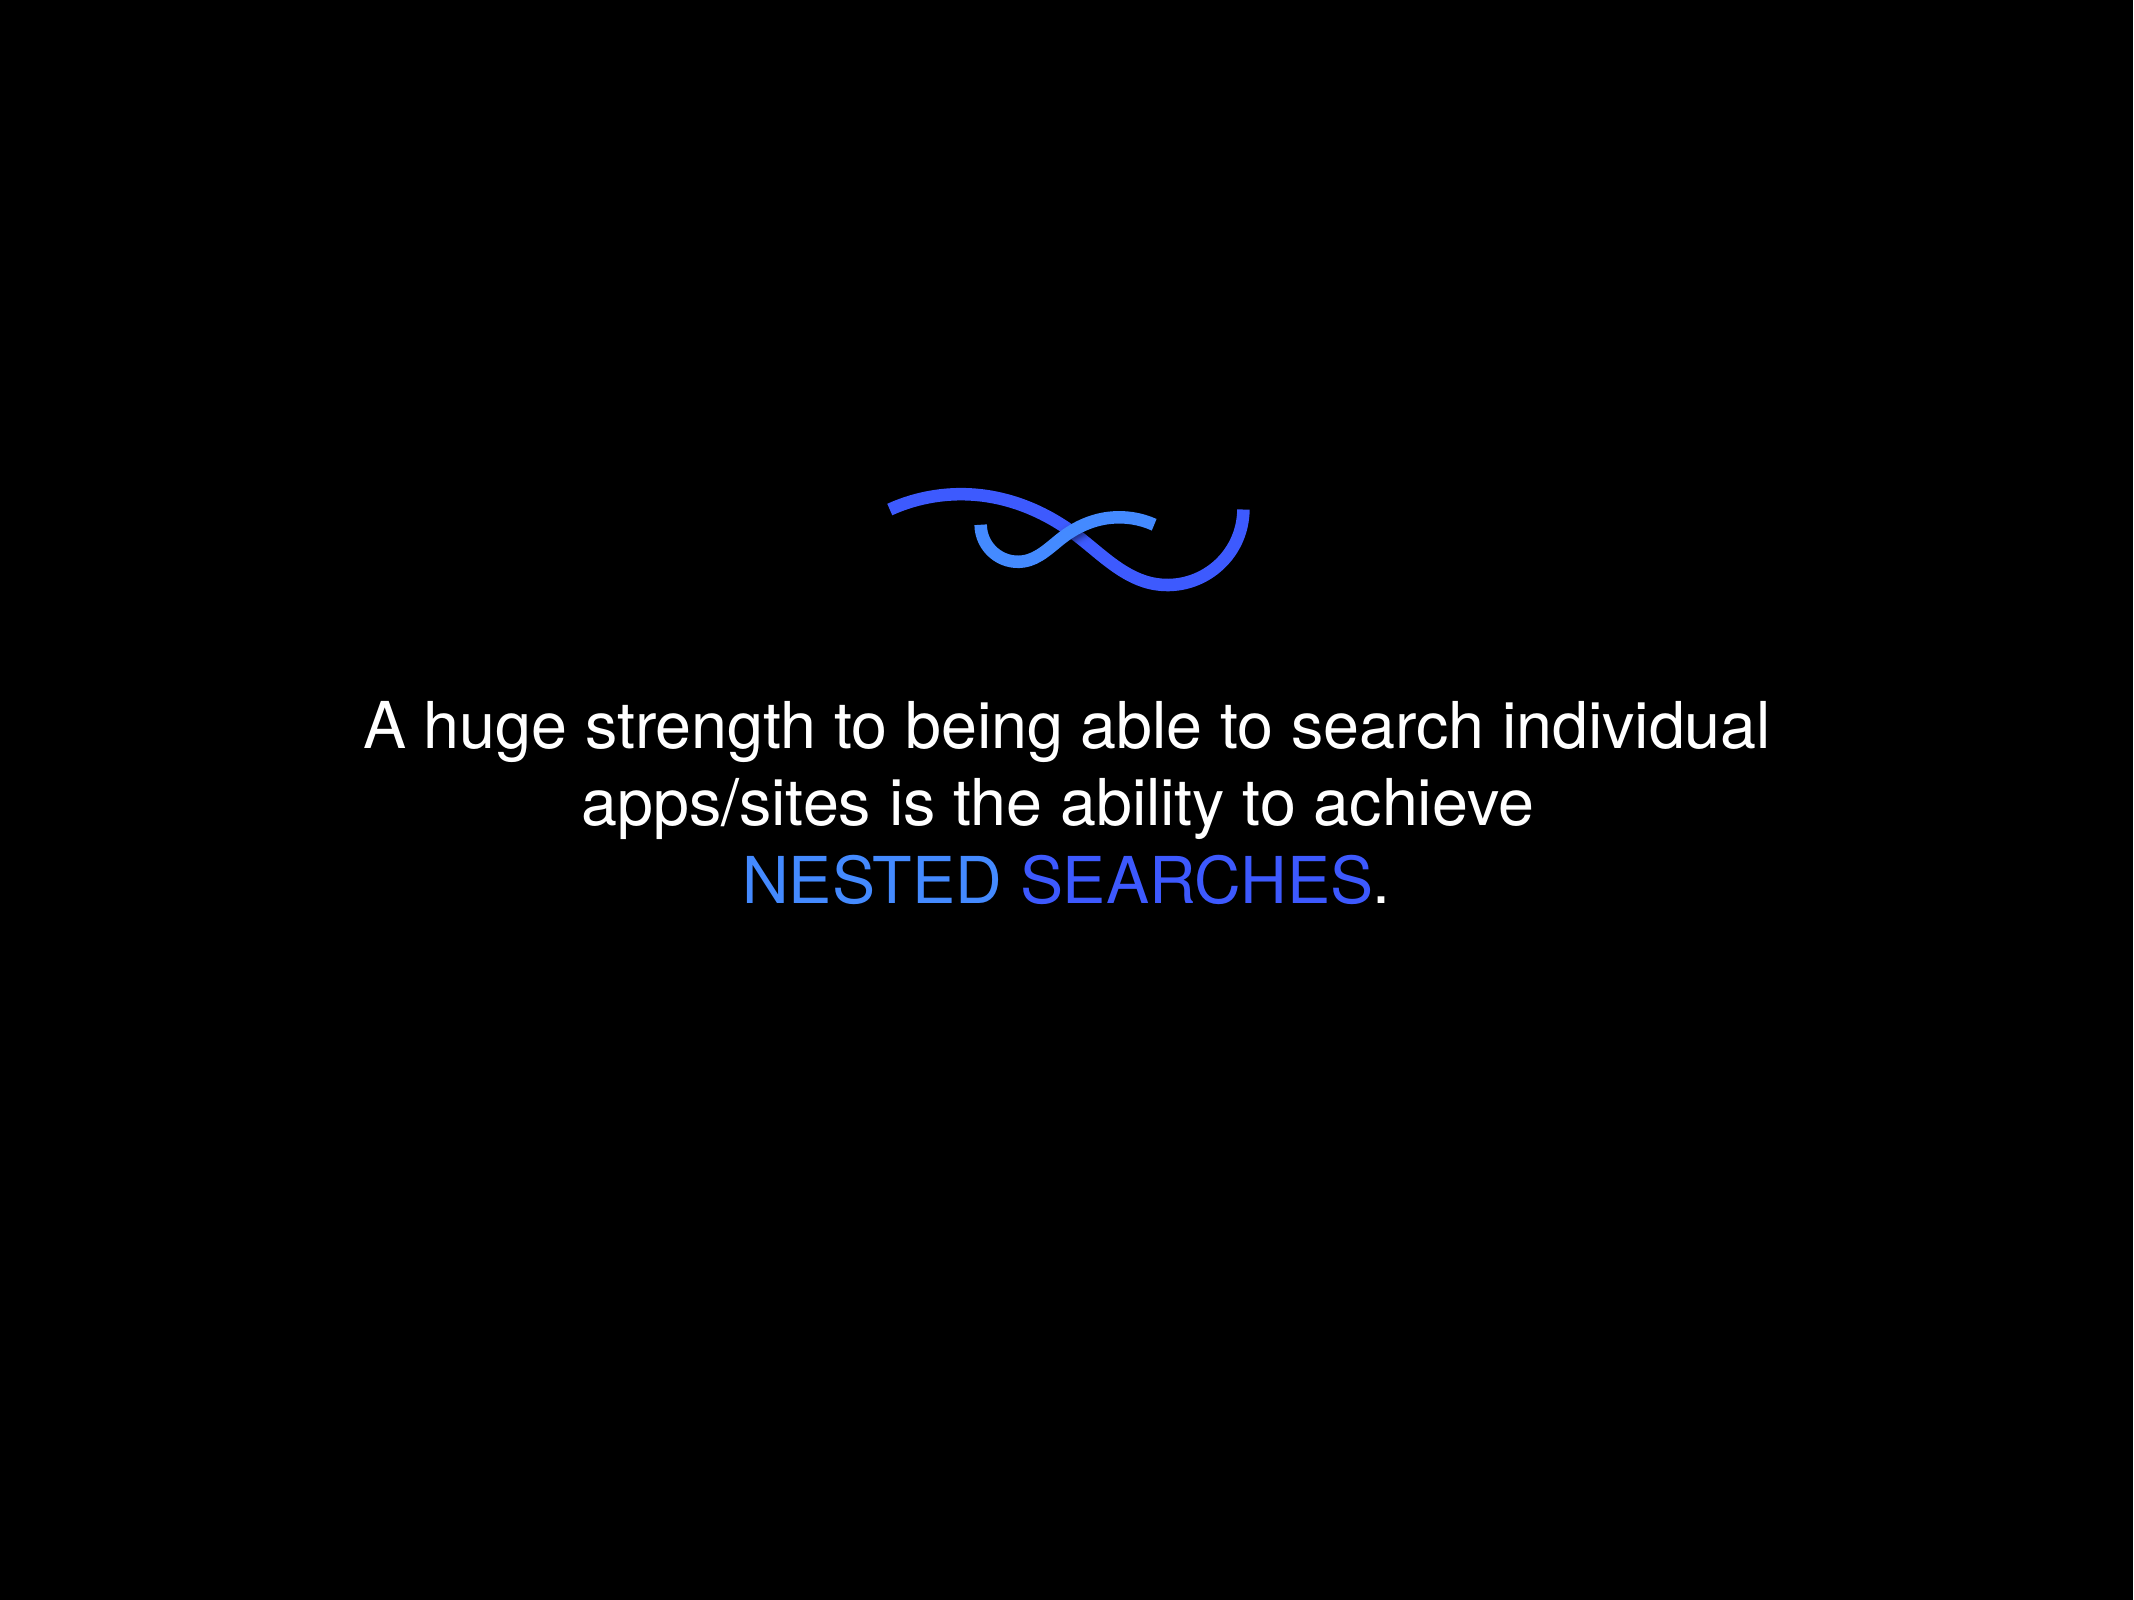

A huge strength to being able to search individual
apps/sites is the ability to achieve
NESTED SEARCHES.